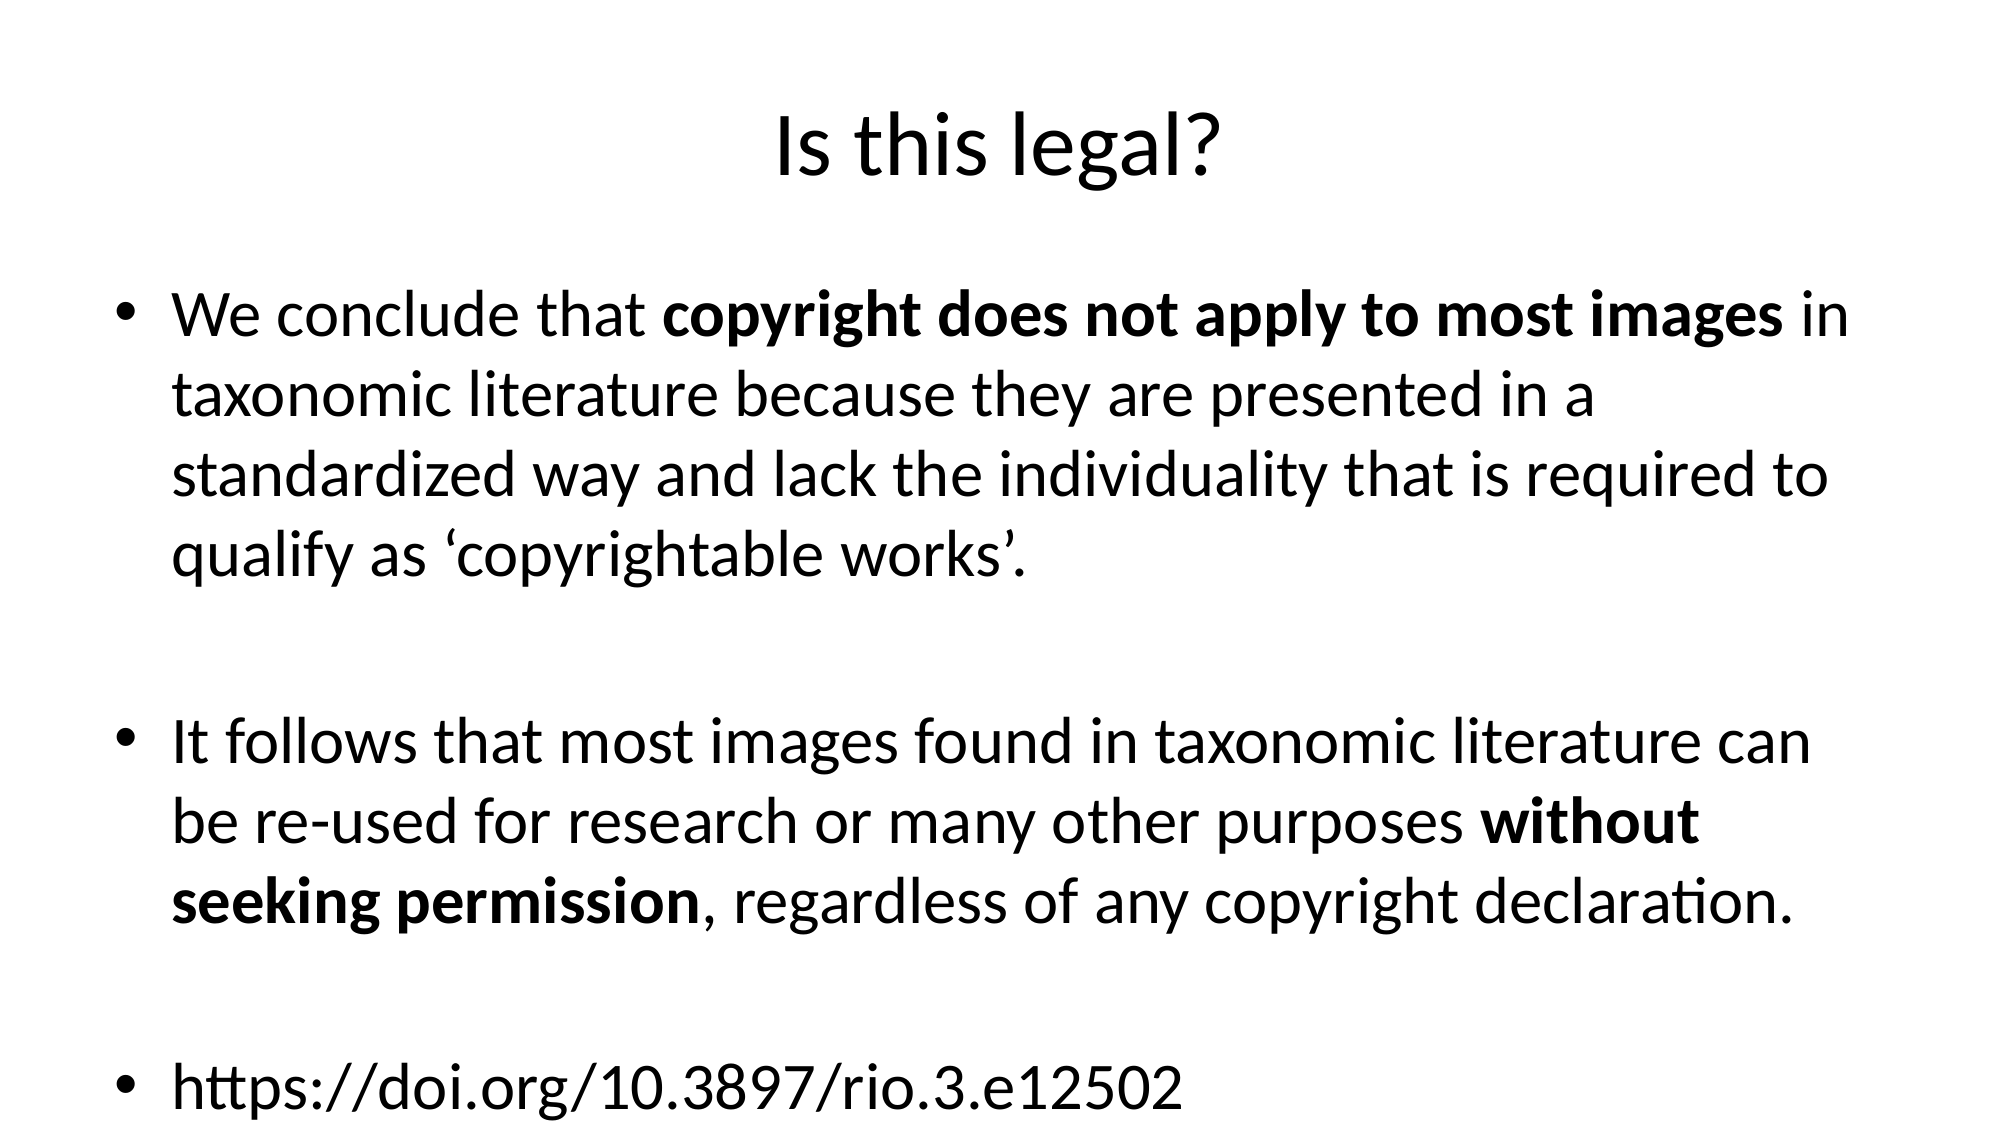

# Is this legal?
We conclude that copyright does not apply to most images in taxonomic literature because they are presented in a standardized way and lack the individuality that is required to qualify as ‘copyrightable works’.

It follows that most images found in taxonomic literature can be re-used for research or many other purposes without seeking permission, regardless of any copyright declaration.

https://doi.org/10.3897/rio.3.e12502